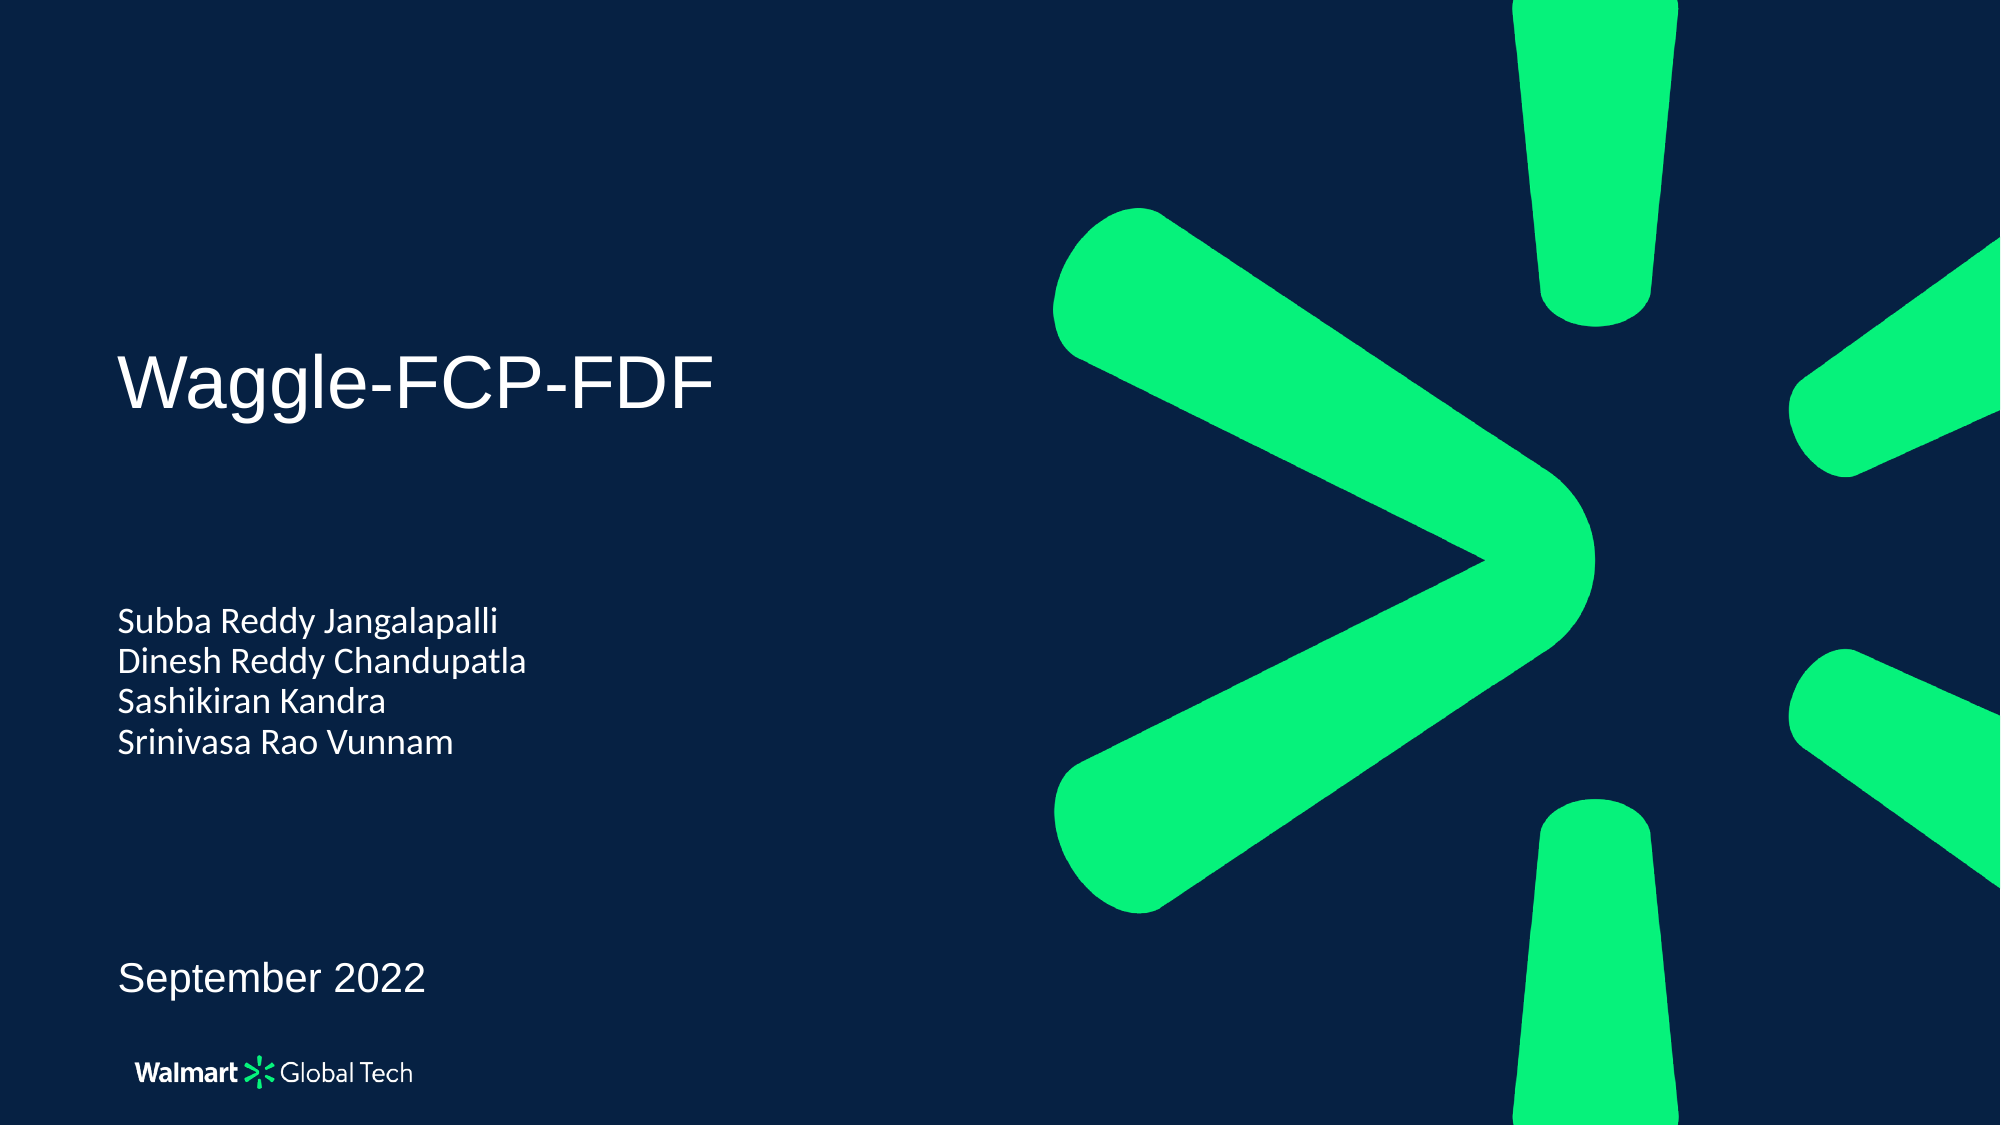

Waggle-FCP-FDF
Subba Reddy Jangalapalli
Dinesh Reddy Chandupatla
Sashikiran Kandra
Srinivasa Rao Vunnam
September 2022